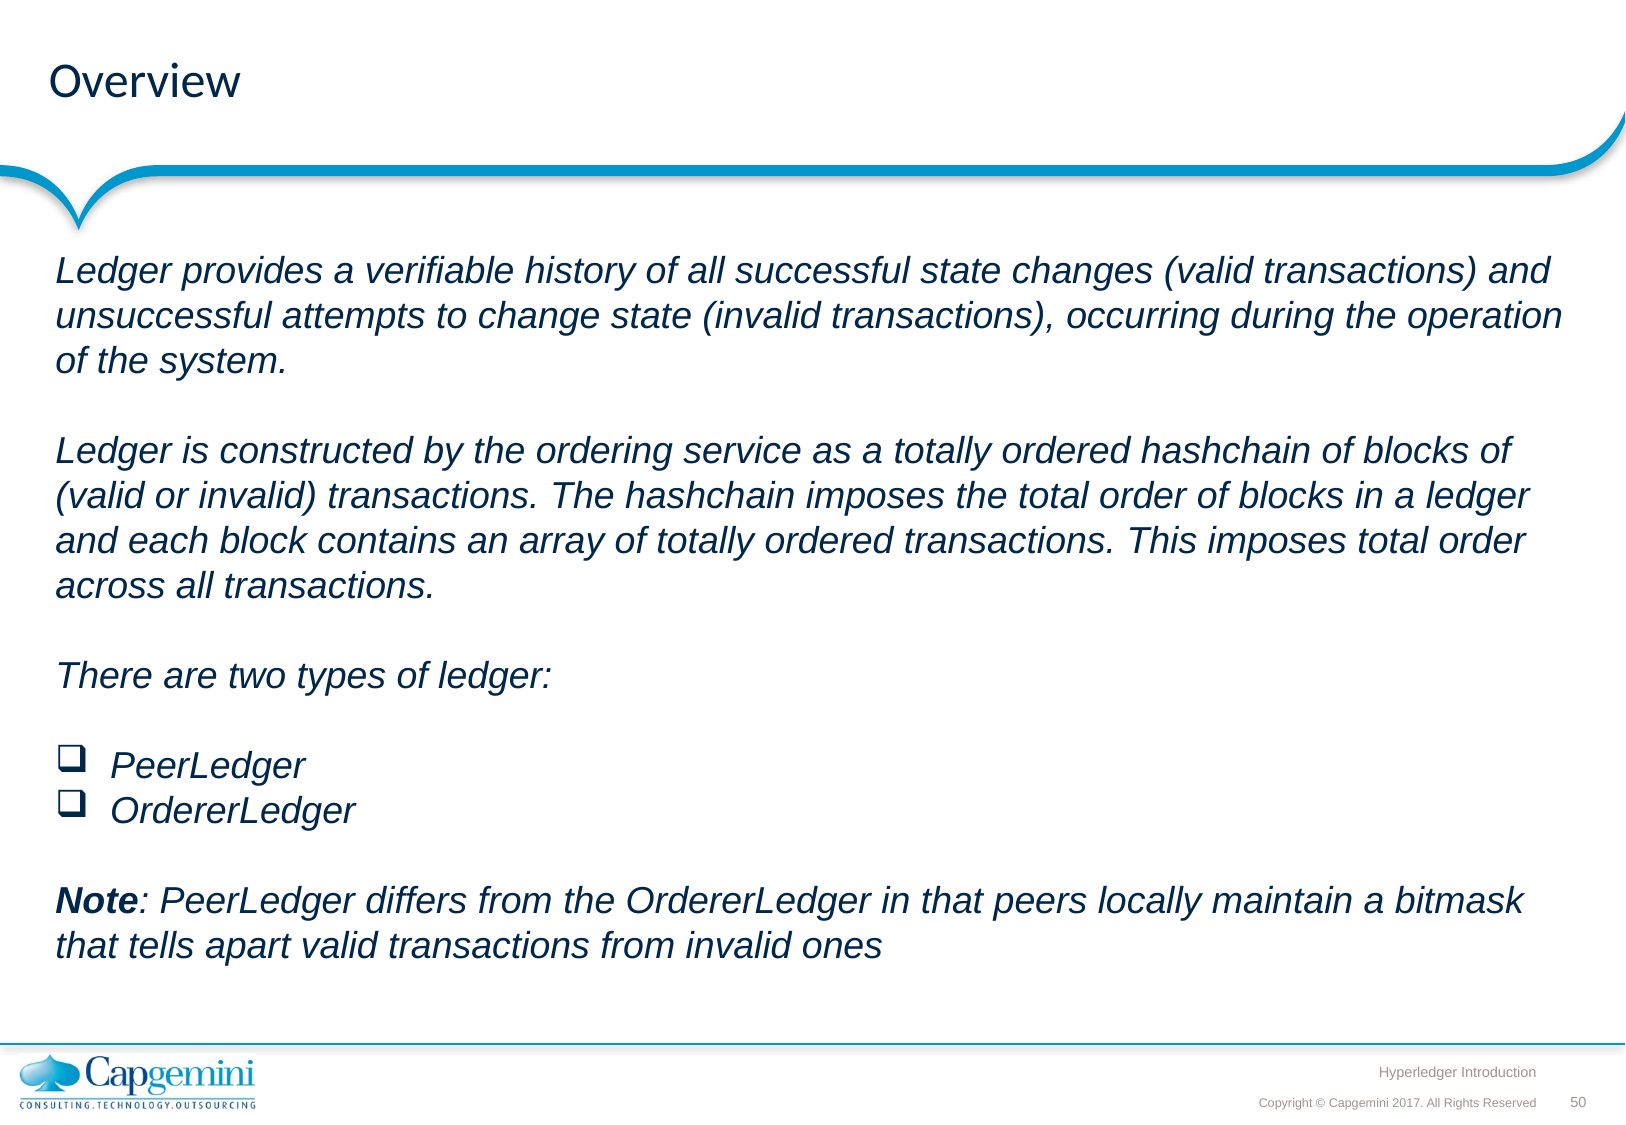

# Overview
Ledger provides a verifiable history of all successful state changes (valid transactions) and unsuccessful attempts to change state (invalid transactions), occurring during the operation of the system.

Ledger is constructed by the ordering service as a totally ordered hashchain of blocks of (valid or invalid) transactions. The hashchain imposes the total order of blocks in a ledger and each block contains an array of totally ordered transactions. This imposes total order across all transactions.

There are two types of ledger:

  PeerLedger
  OrdererLedger

Note: PeerLedger differs from the OrdererLedger in that peers locally maintain a bitmask that tells apart valid transactions from invalid ones